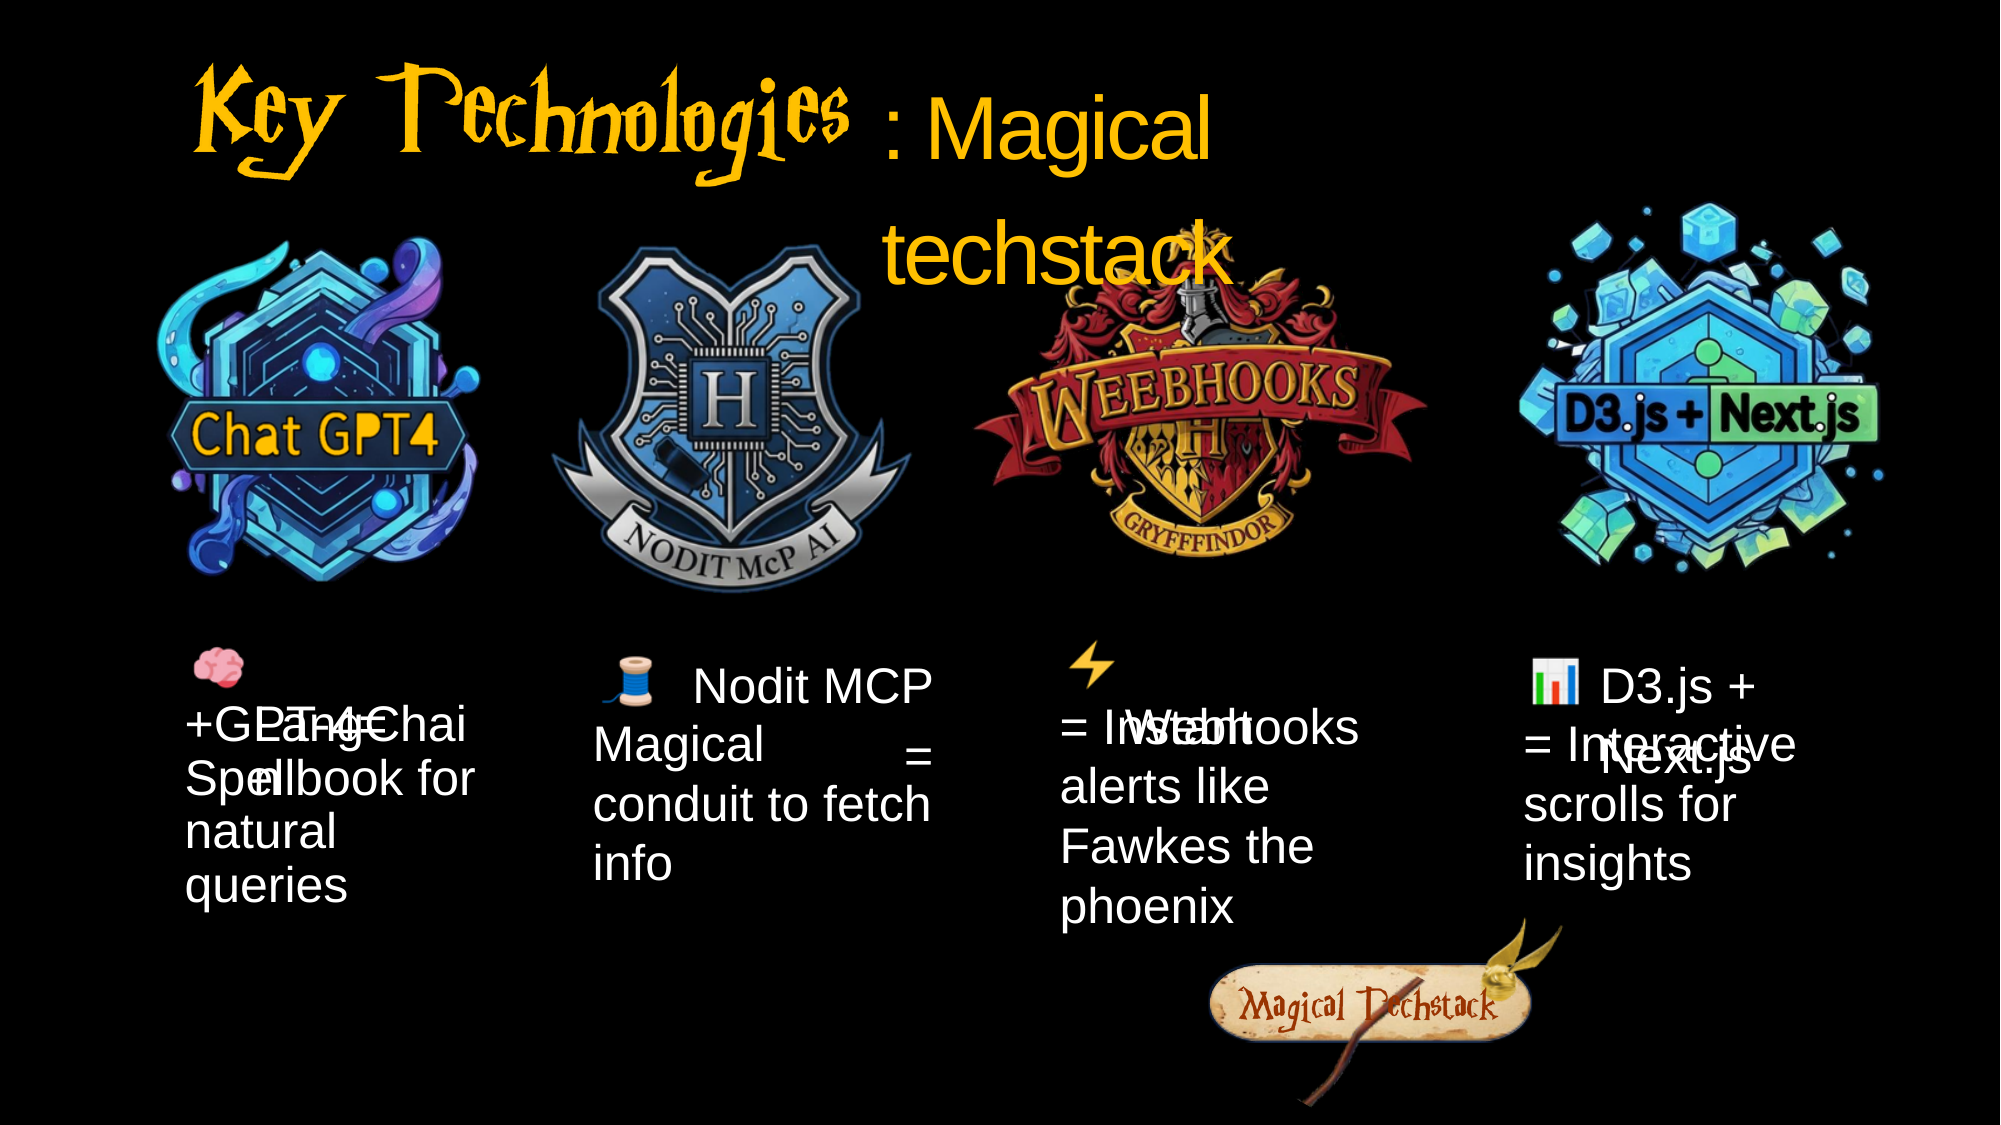

: Magical techstack

 Webhooks

Nodit MCP =
D3.js + Next.js
 LangChain

= Instant alerts like Fawkes the phoenix
+GPT-4= Spellbook for natural queries
Magical conduit to fetch info
= Interactive scrolls for insights